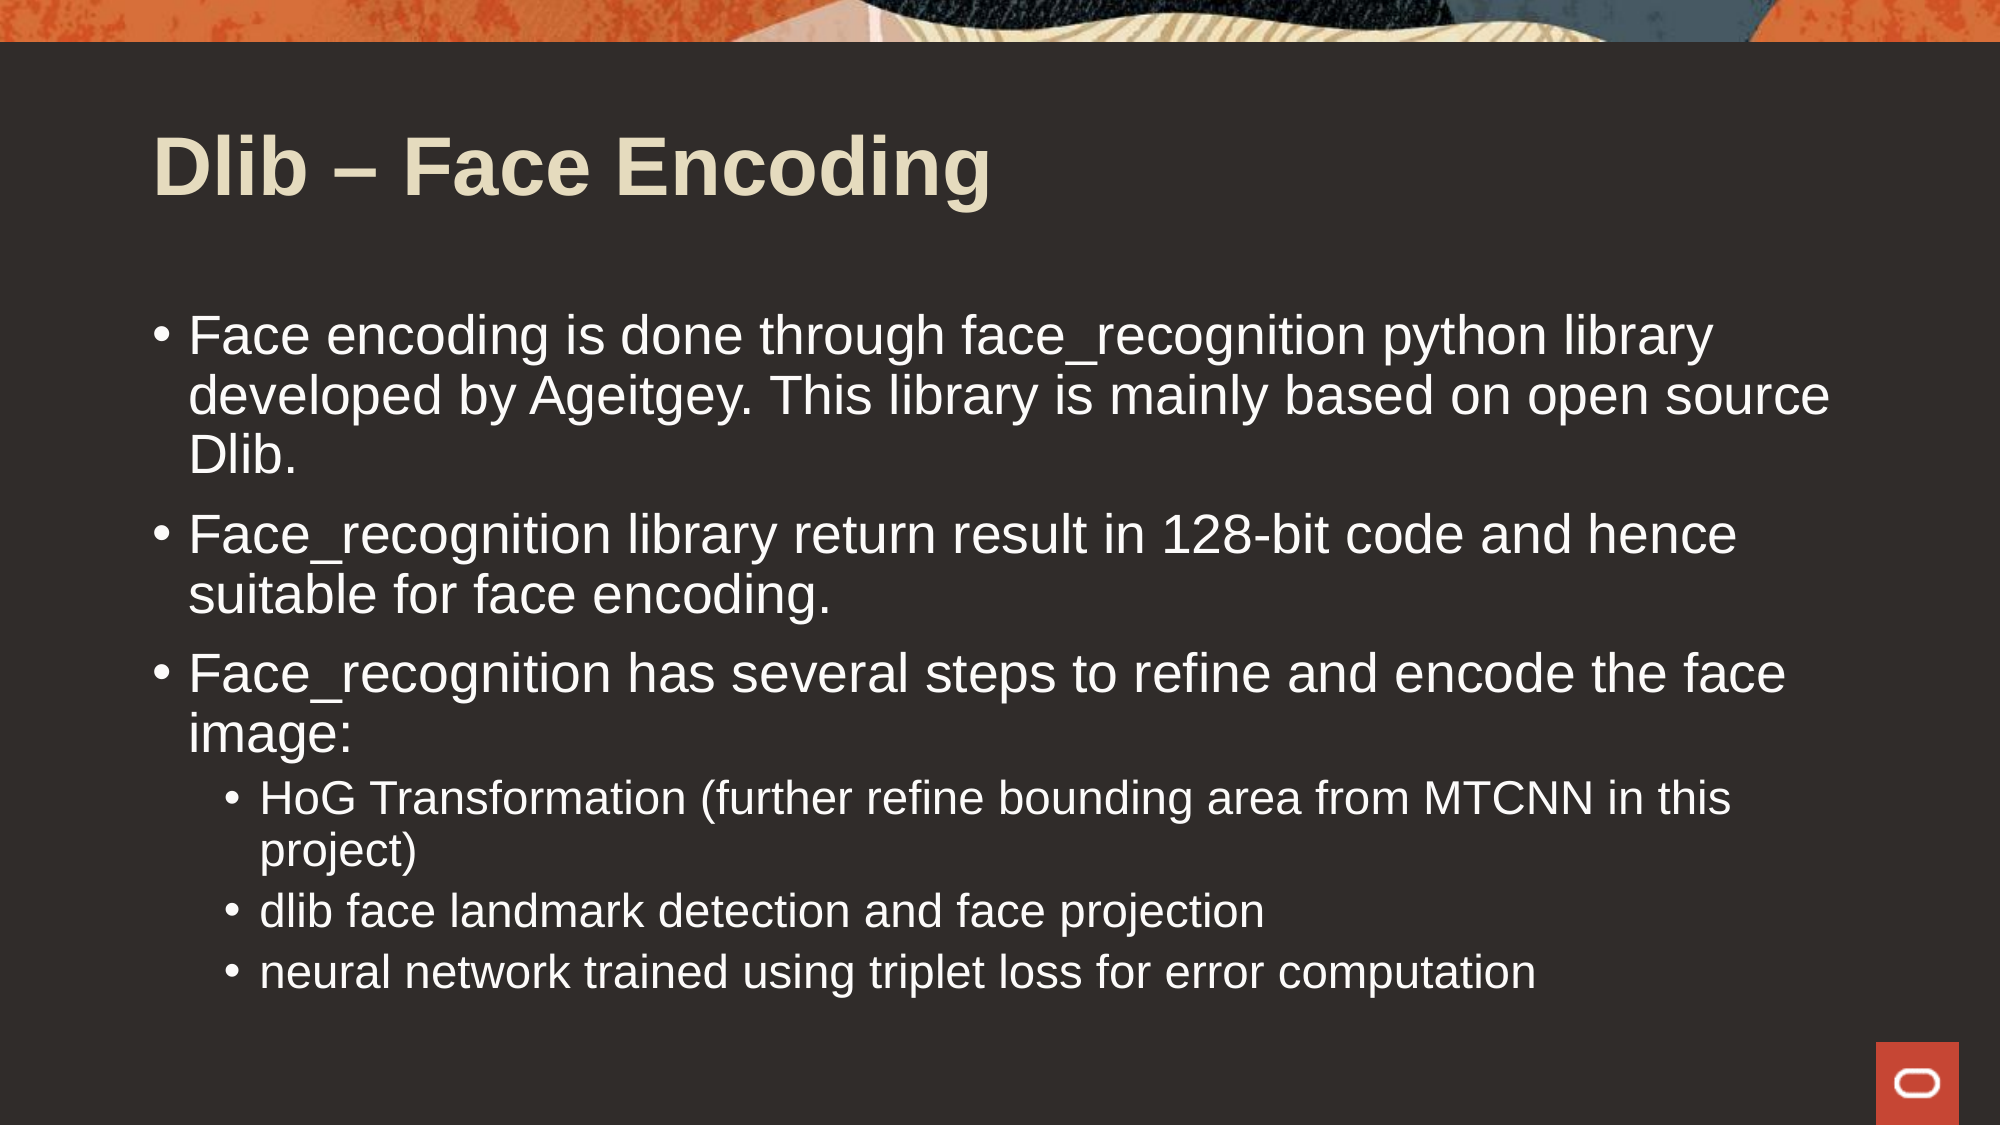

# Dlib – Face Encoding
Face encoding is done through face_recognition python library developed by Ageitgey. This library is mainly based on open source Dlib.
Face_recognition library return result in 128-bit code and hence suitable for face encoding.
Face_recognition has several steps to refine and encode the face image:
HoG Transformation (further refine bounding area from MTCNN in this project)
dlib face landmark detection and face projection
neural network trained using triplet loss for error computation